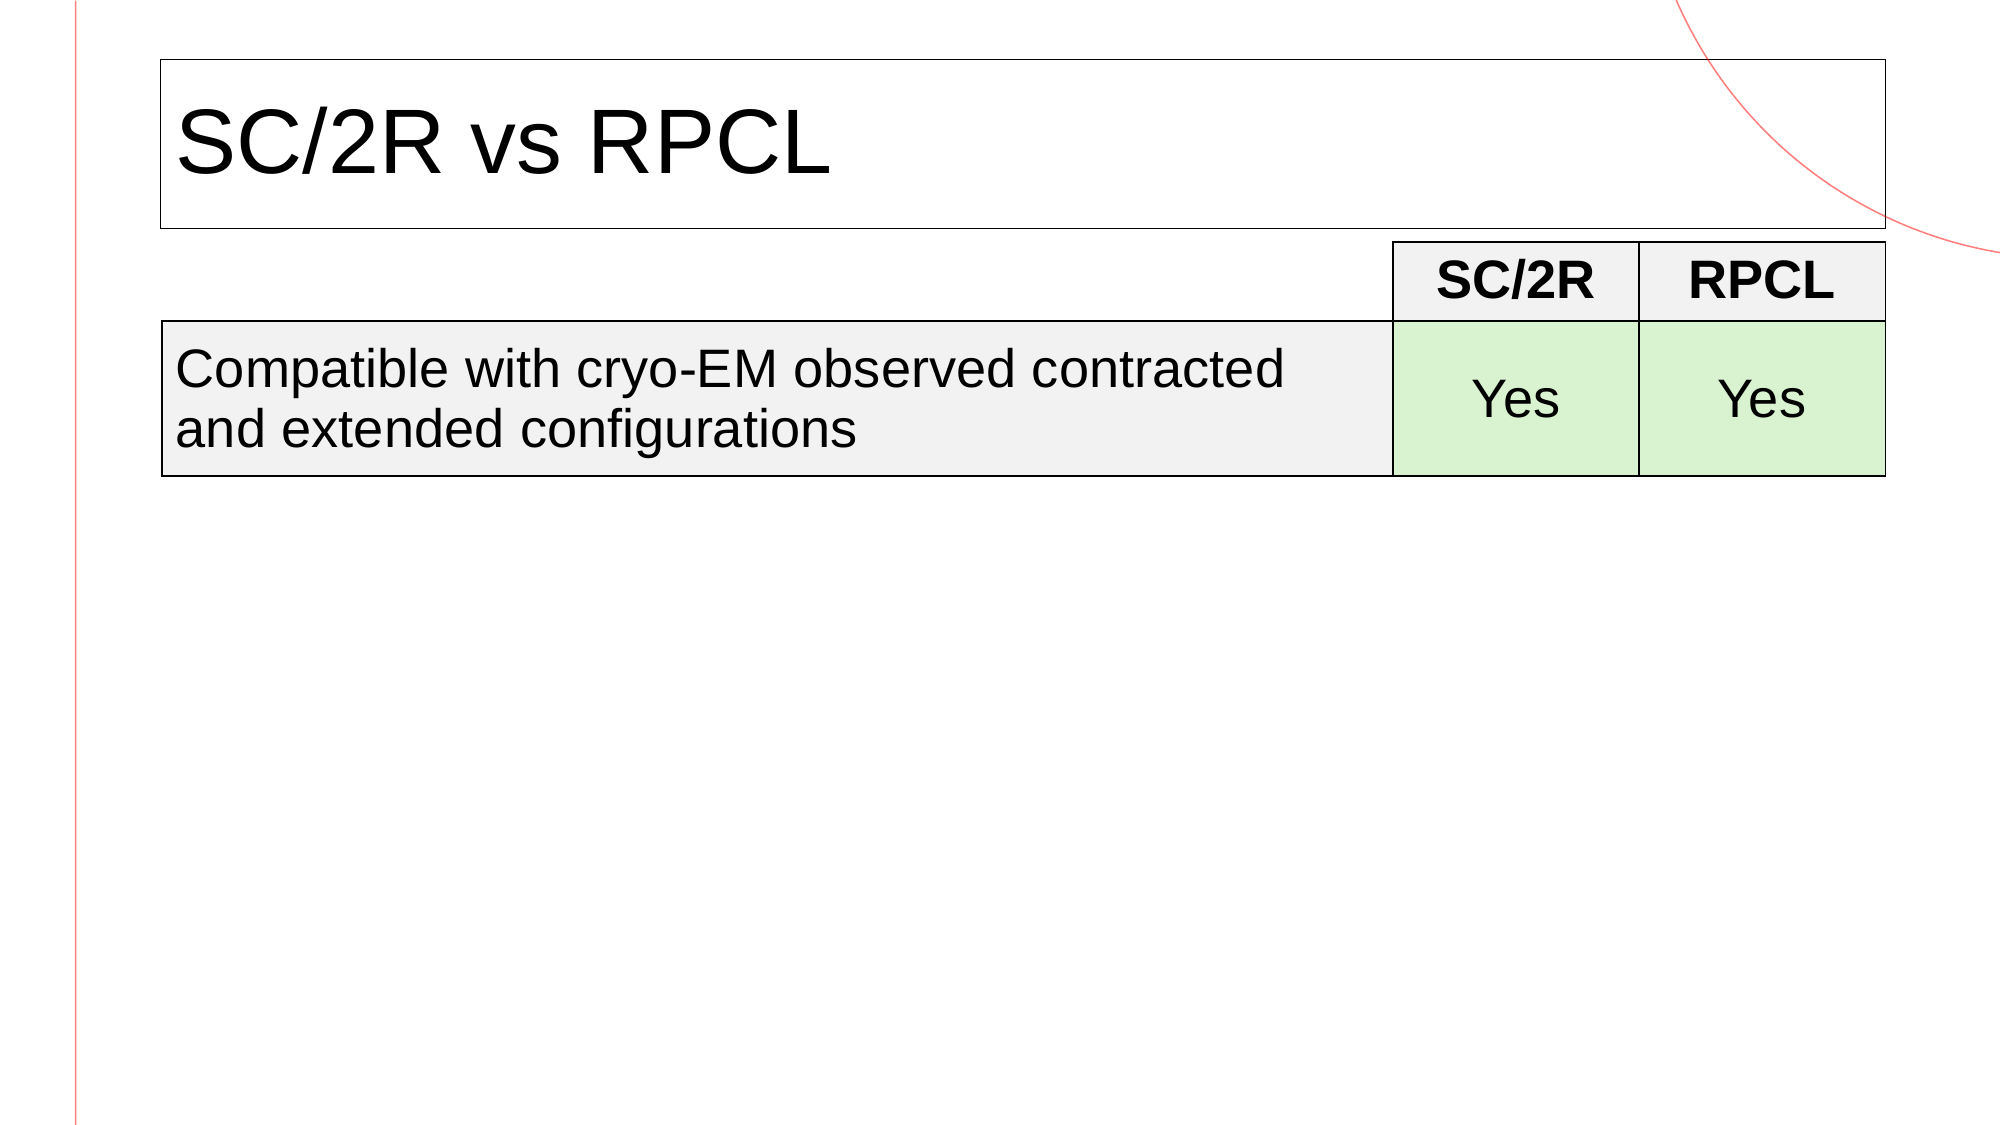

# SC/2R vs RPCL
|  | SC/2R | RPCL |
| --- | --- | --- |
| Compatible with cryo-EM observed contracted and extended configurations | Yes | Yes |
| Predicts contracted and extended configurations | No | Yes |
| Large translocation steplength | No | Yes |
| ATP-efficient | No | Yes |
| Resiliant against defective protomer | No | Yes |
|  |
| --- |

21